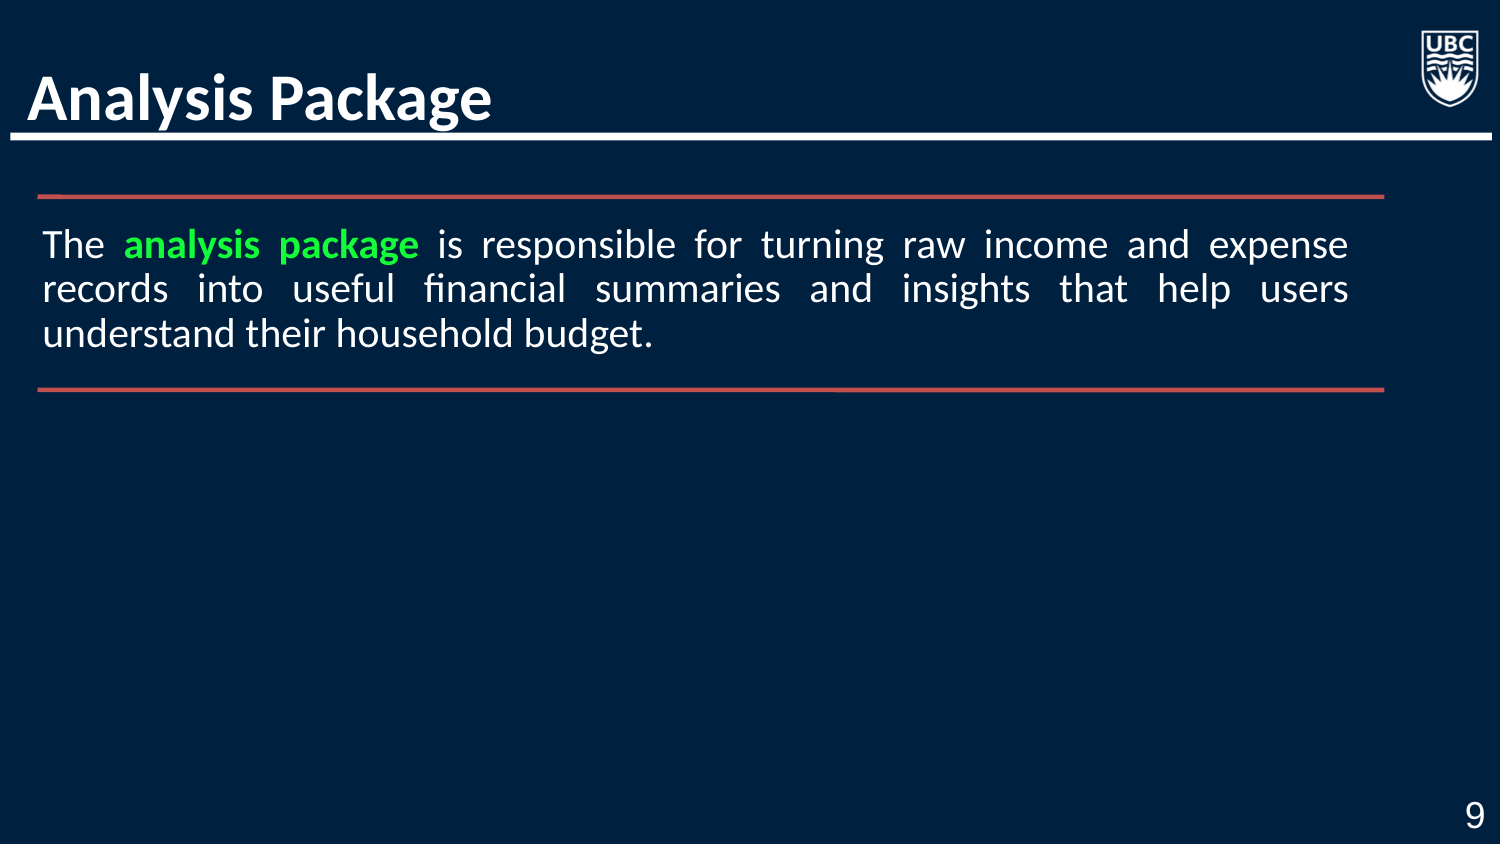

# Analysis Package

The analysis package is responsible for turning raw income and expense records into useful financial summaries and insights that help users understand their household budget.